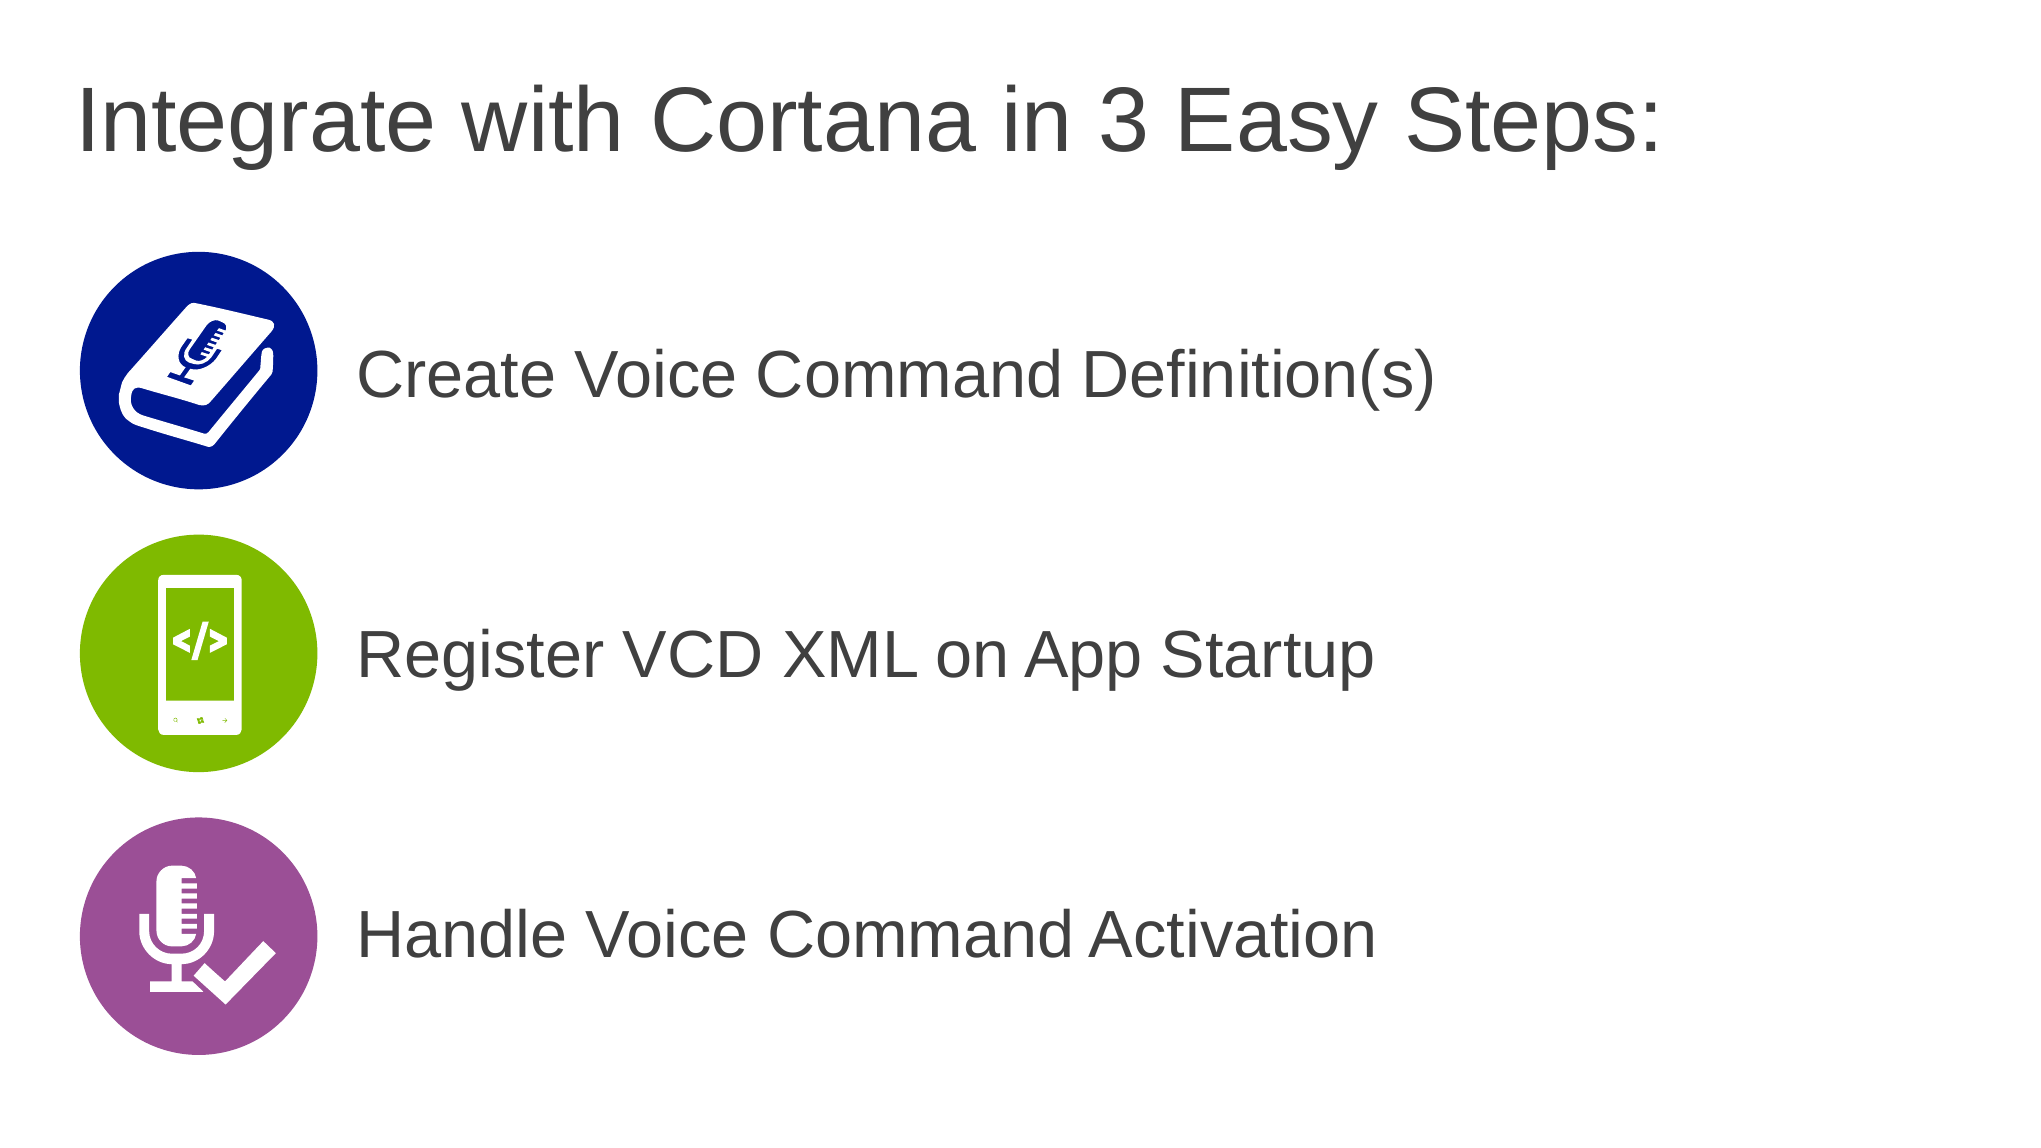

Integrate with Cortana in 3 Easy Steps:

Create Voice Command Definition(s)

Register VCD XML on App Startup

Handle Voice Command Activation